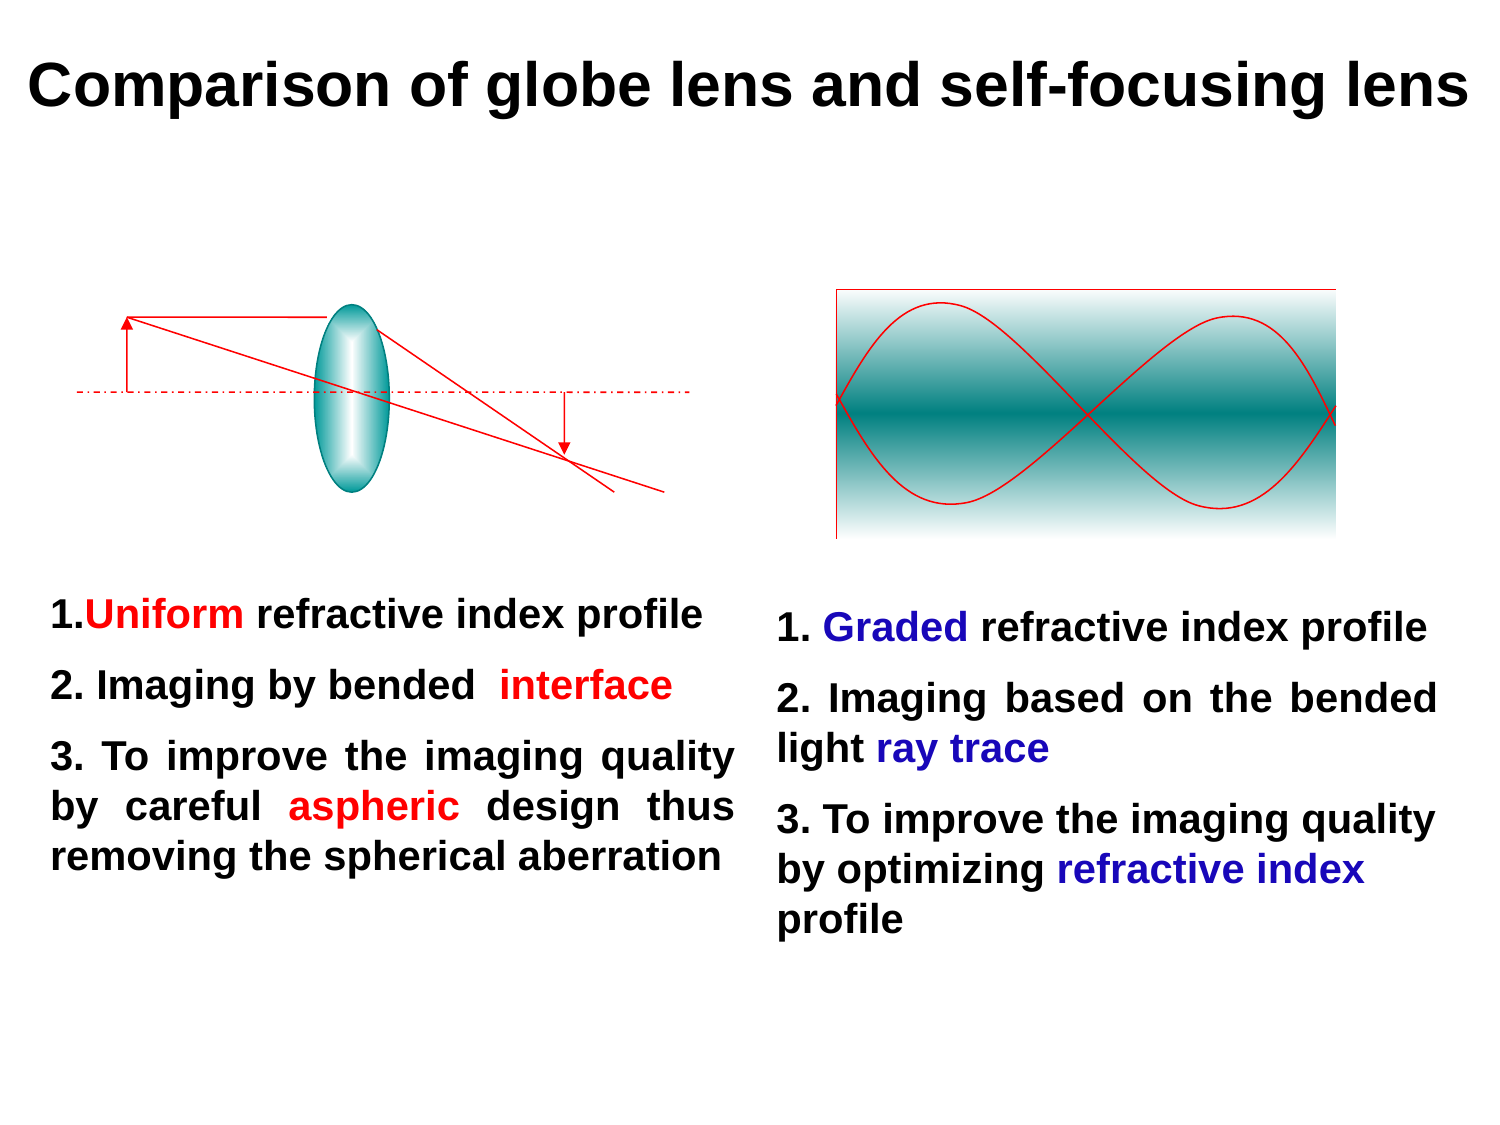

Comparison of globe lens and self-focusing lens

1.Uniform refractive index profile
2. Imaging by bended  interface
3. To improve the imaging quality by careful aspheric design thus removing the spherical aberration
1. Graded refractive index profile
2. Imaging based on the bended light ray trace
3. To improve the imaging quality by optimizing refractive index profile